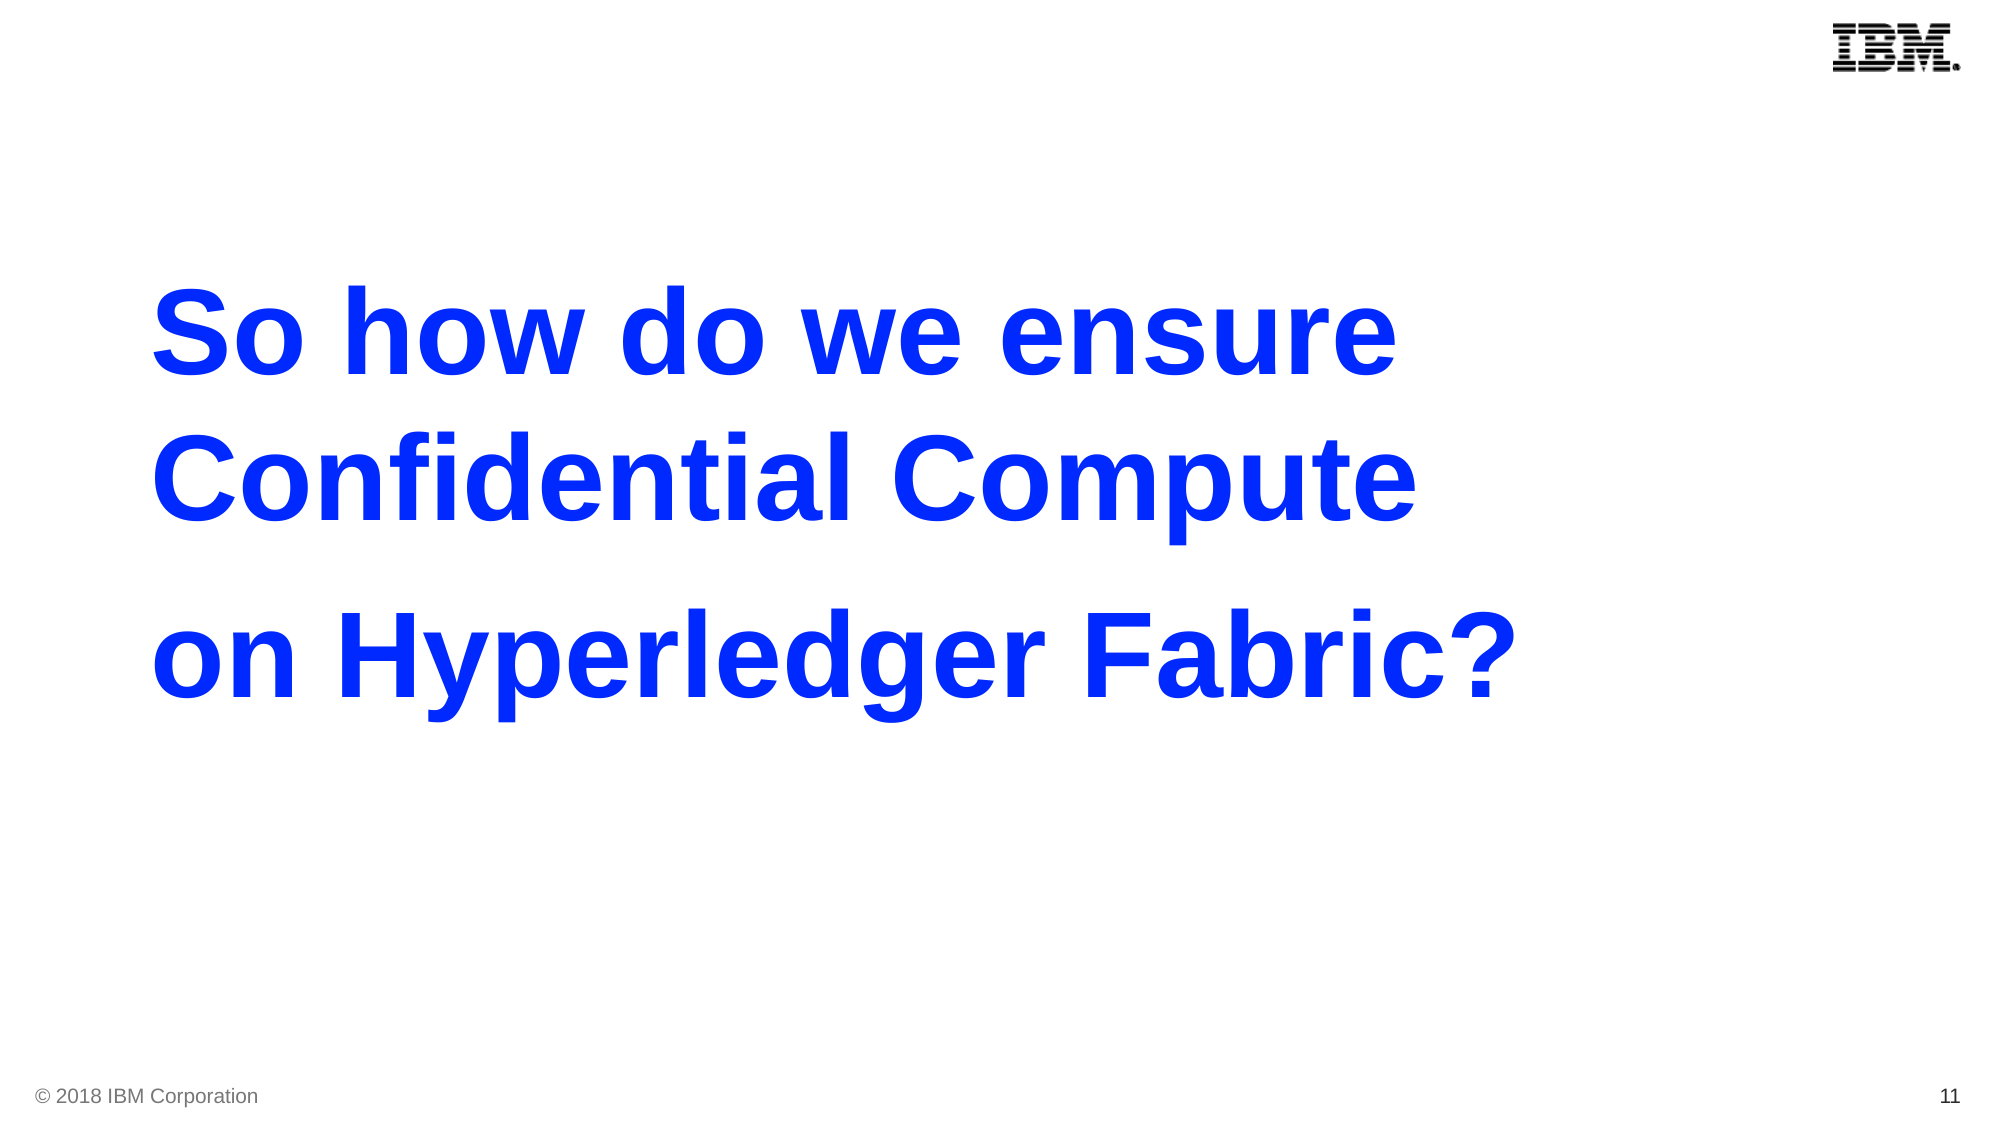

So how do we ensure Confidential Compute
on Hyperledger Fabric?
11